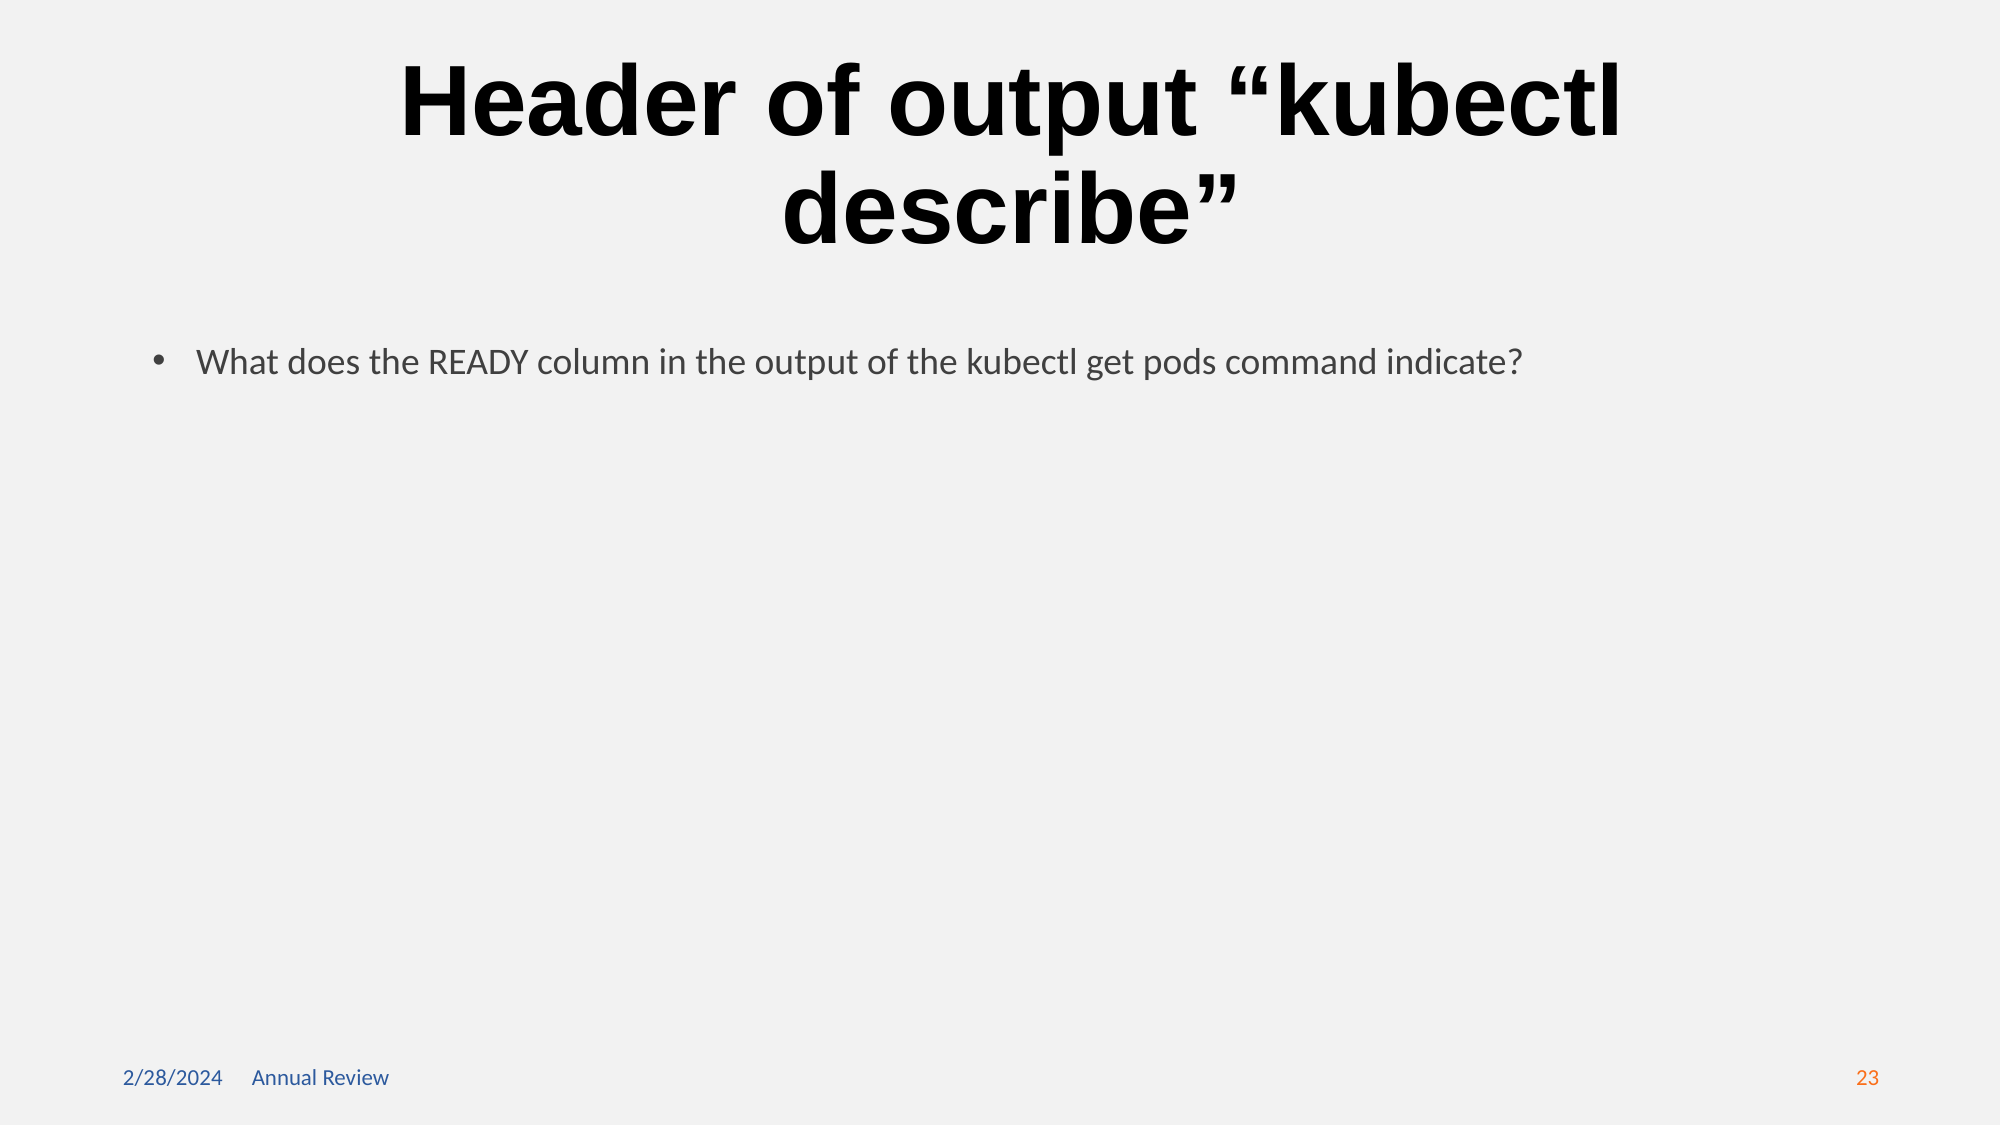

# Header of output “kubectl describe”
What does the READY column in the output of the kubectl get pods command indicate?